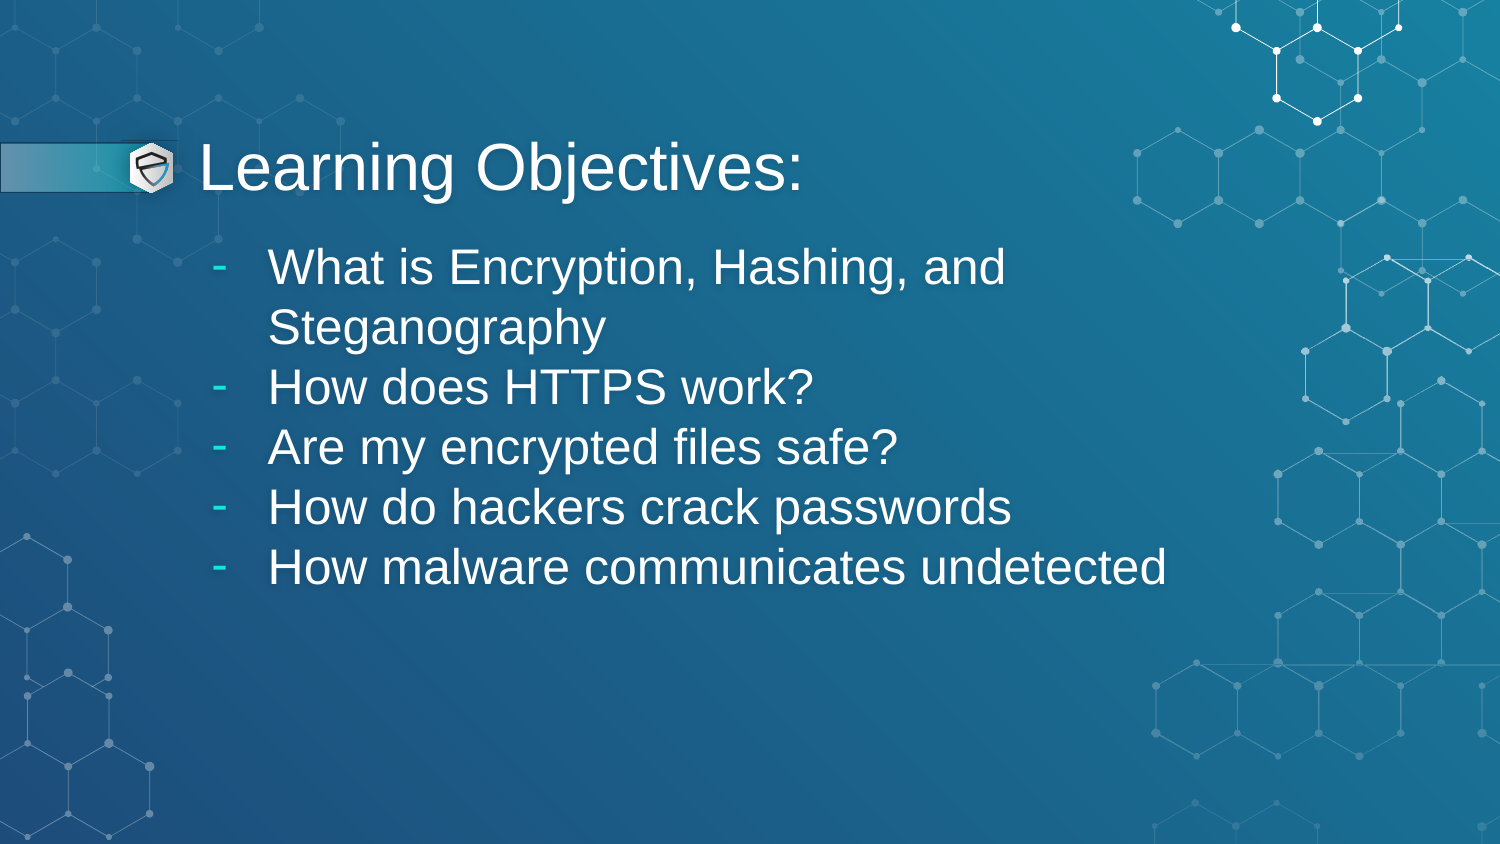

# Learning Objectives:
What is Encryption, Hashing, and Steganography
How does HTTPS work?
Are my encrypted files safe?
How do hackers crack passwords
How malware communicates undetected